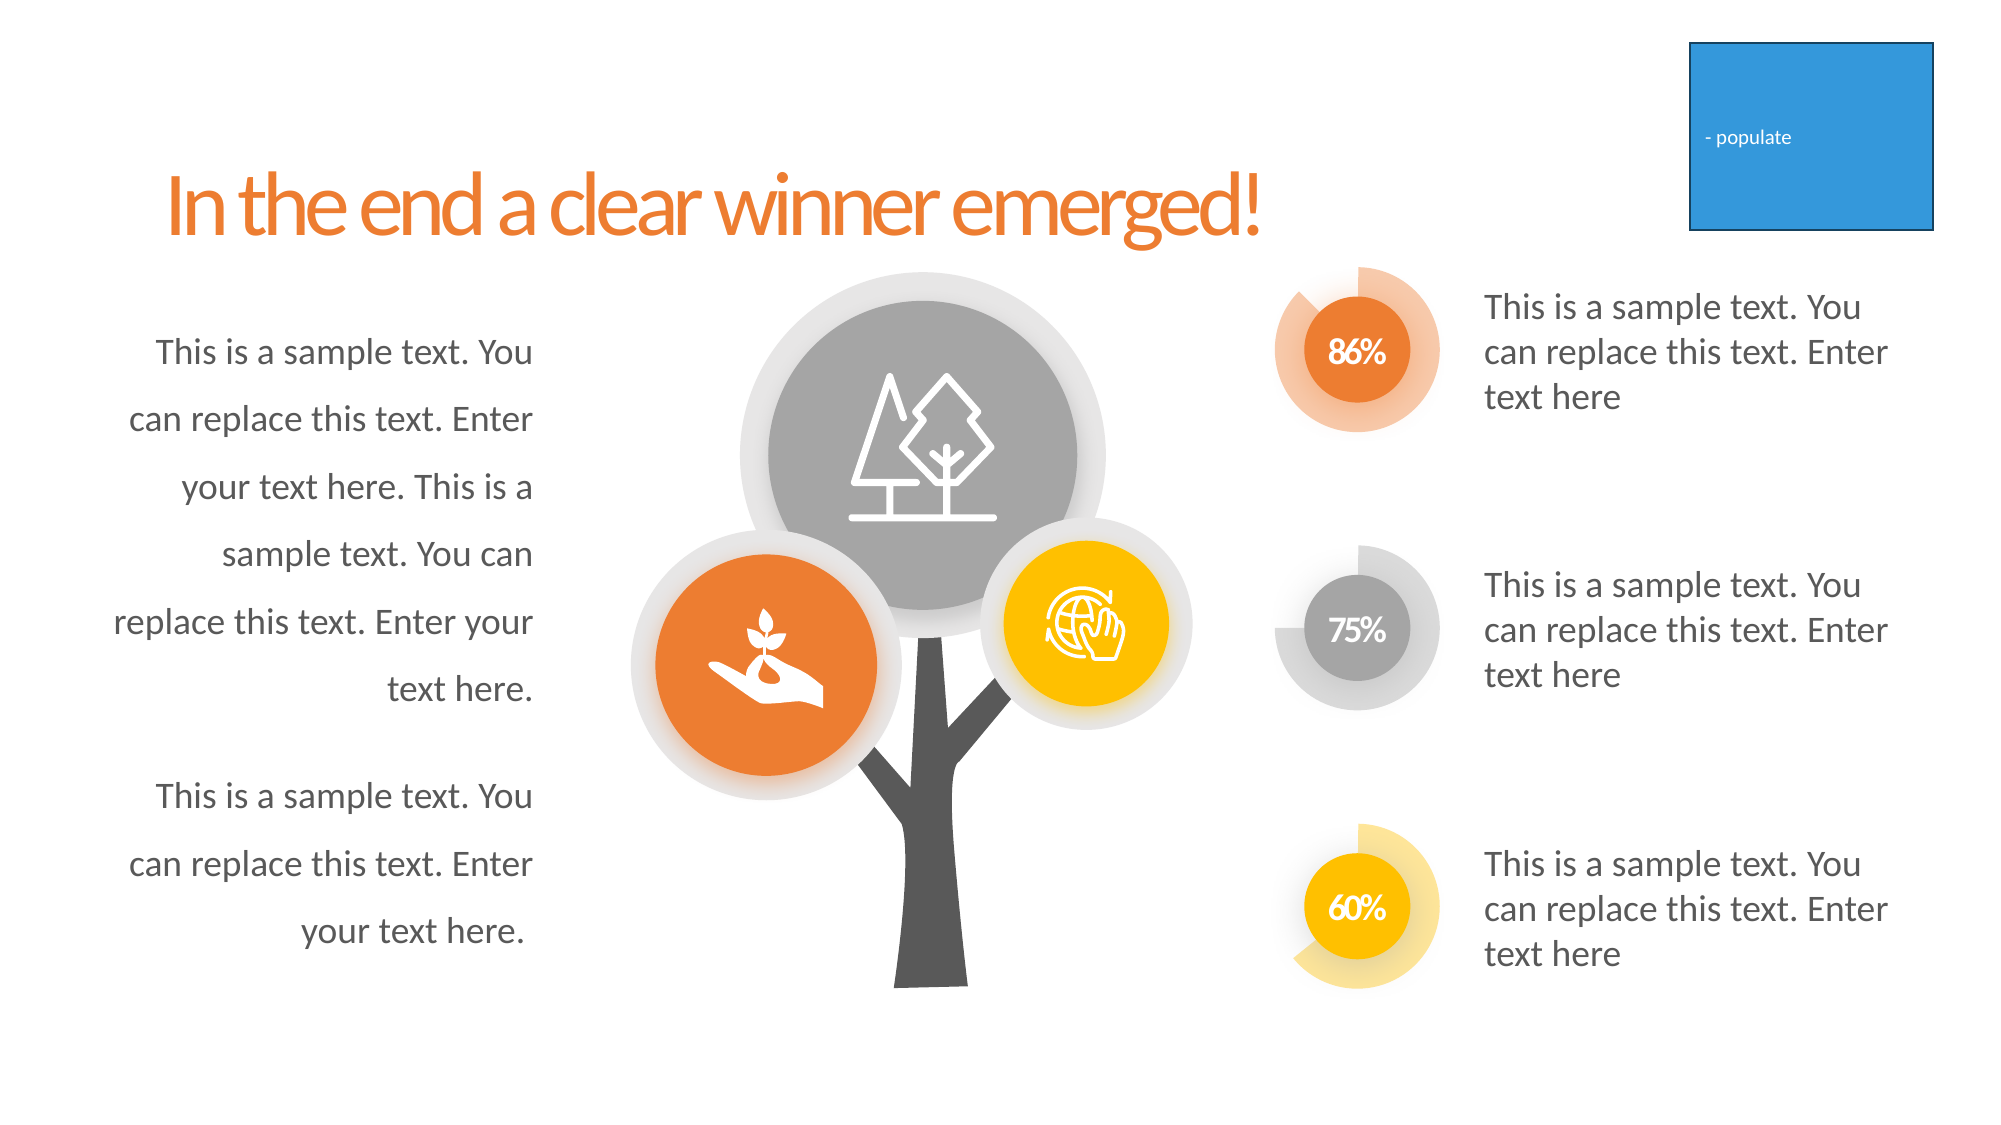

- populate
In the end a clear winner emerged!

This is a sample text. You can replace this text. Enter text here

86%
This is a sample text. You can replace this text. Enter your text here. This is a sample text. You can replace this text. Enter your text here.

This is a sample text. You can replace this text. Enter your text here.

This is a sample text. You can replace this text. Enter text here

75%

This is a sample text. You can replace this text. Enter text here

60%